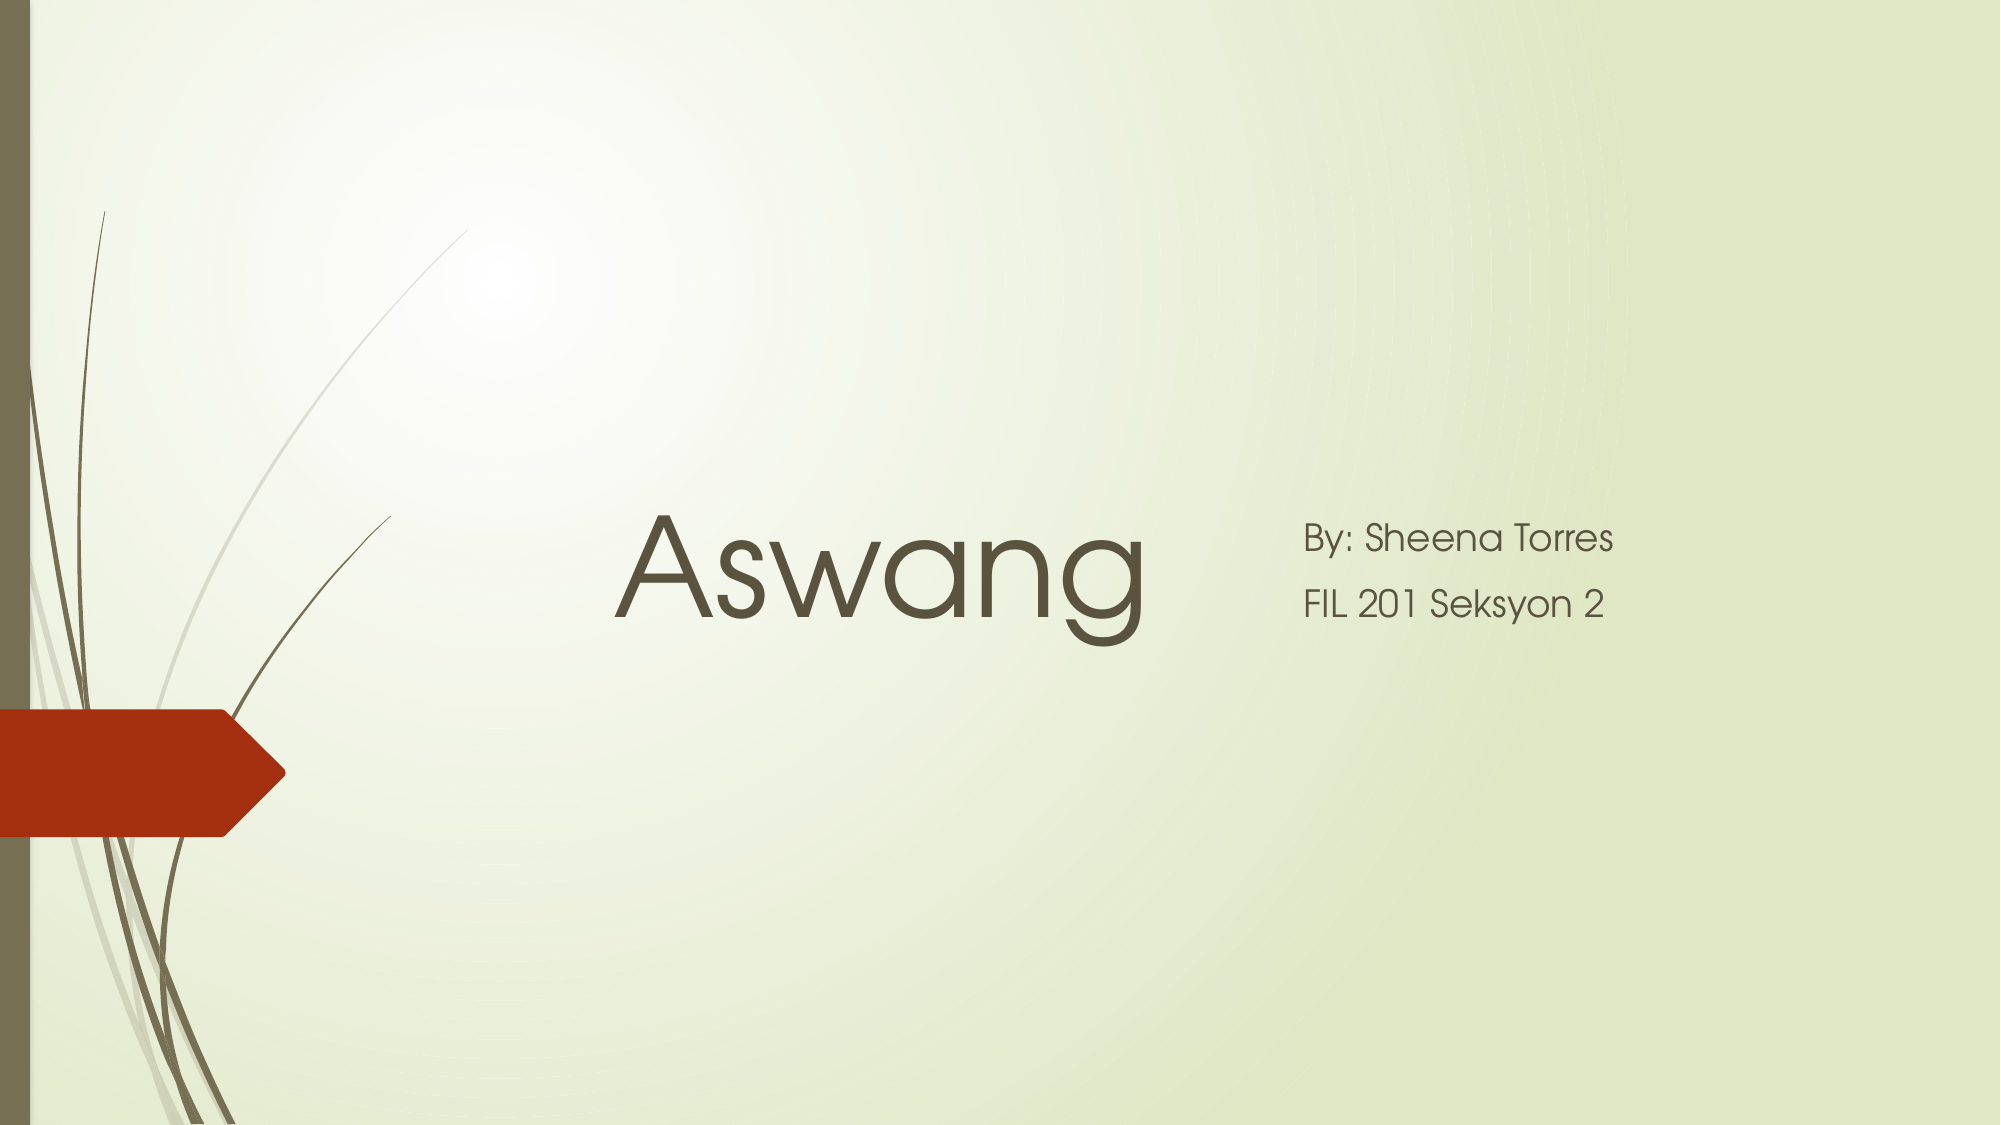

# Aswang
By: Sheena Torres
FIL 201 Seksyon 2